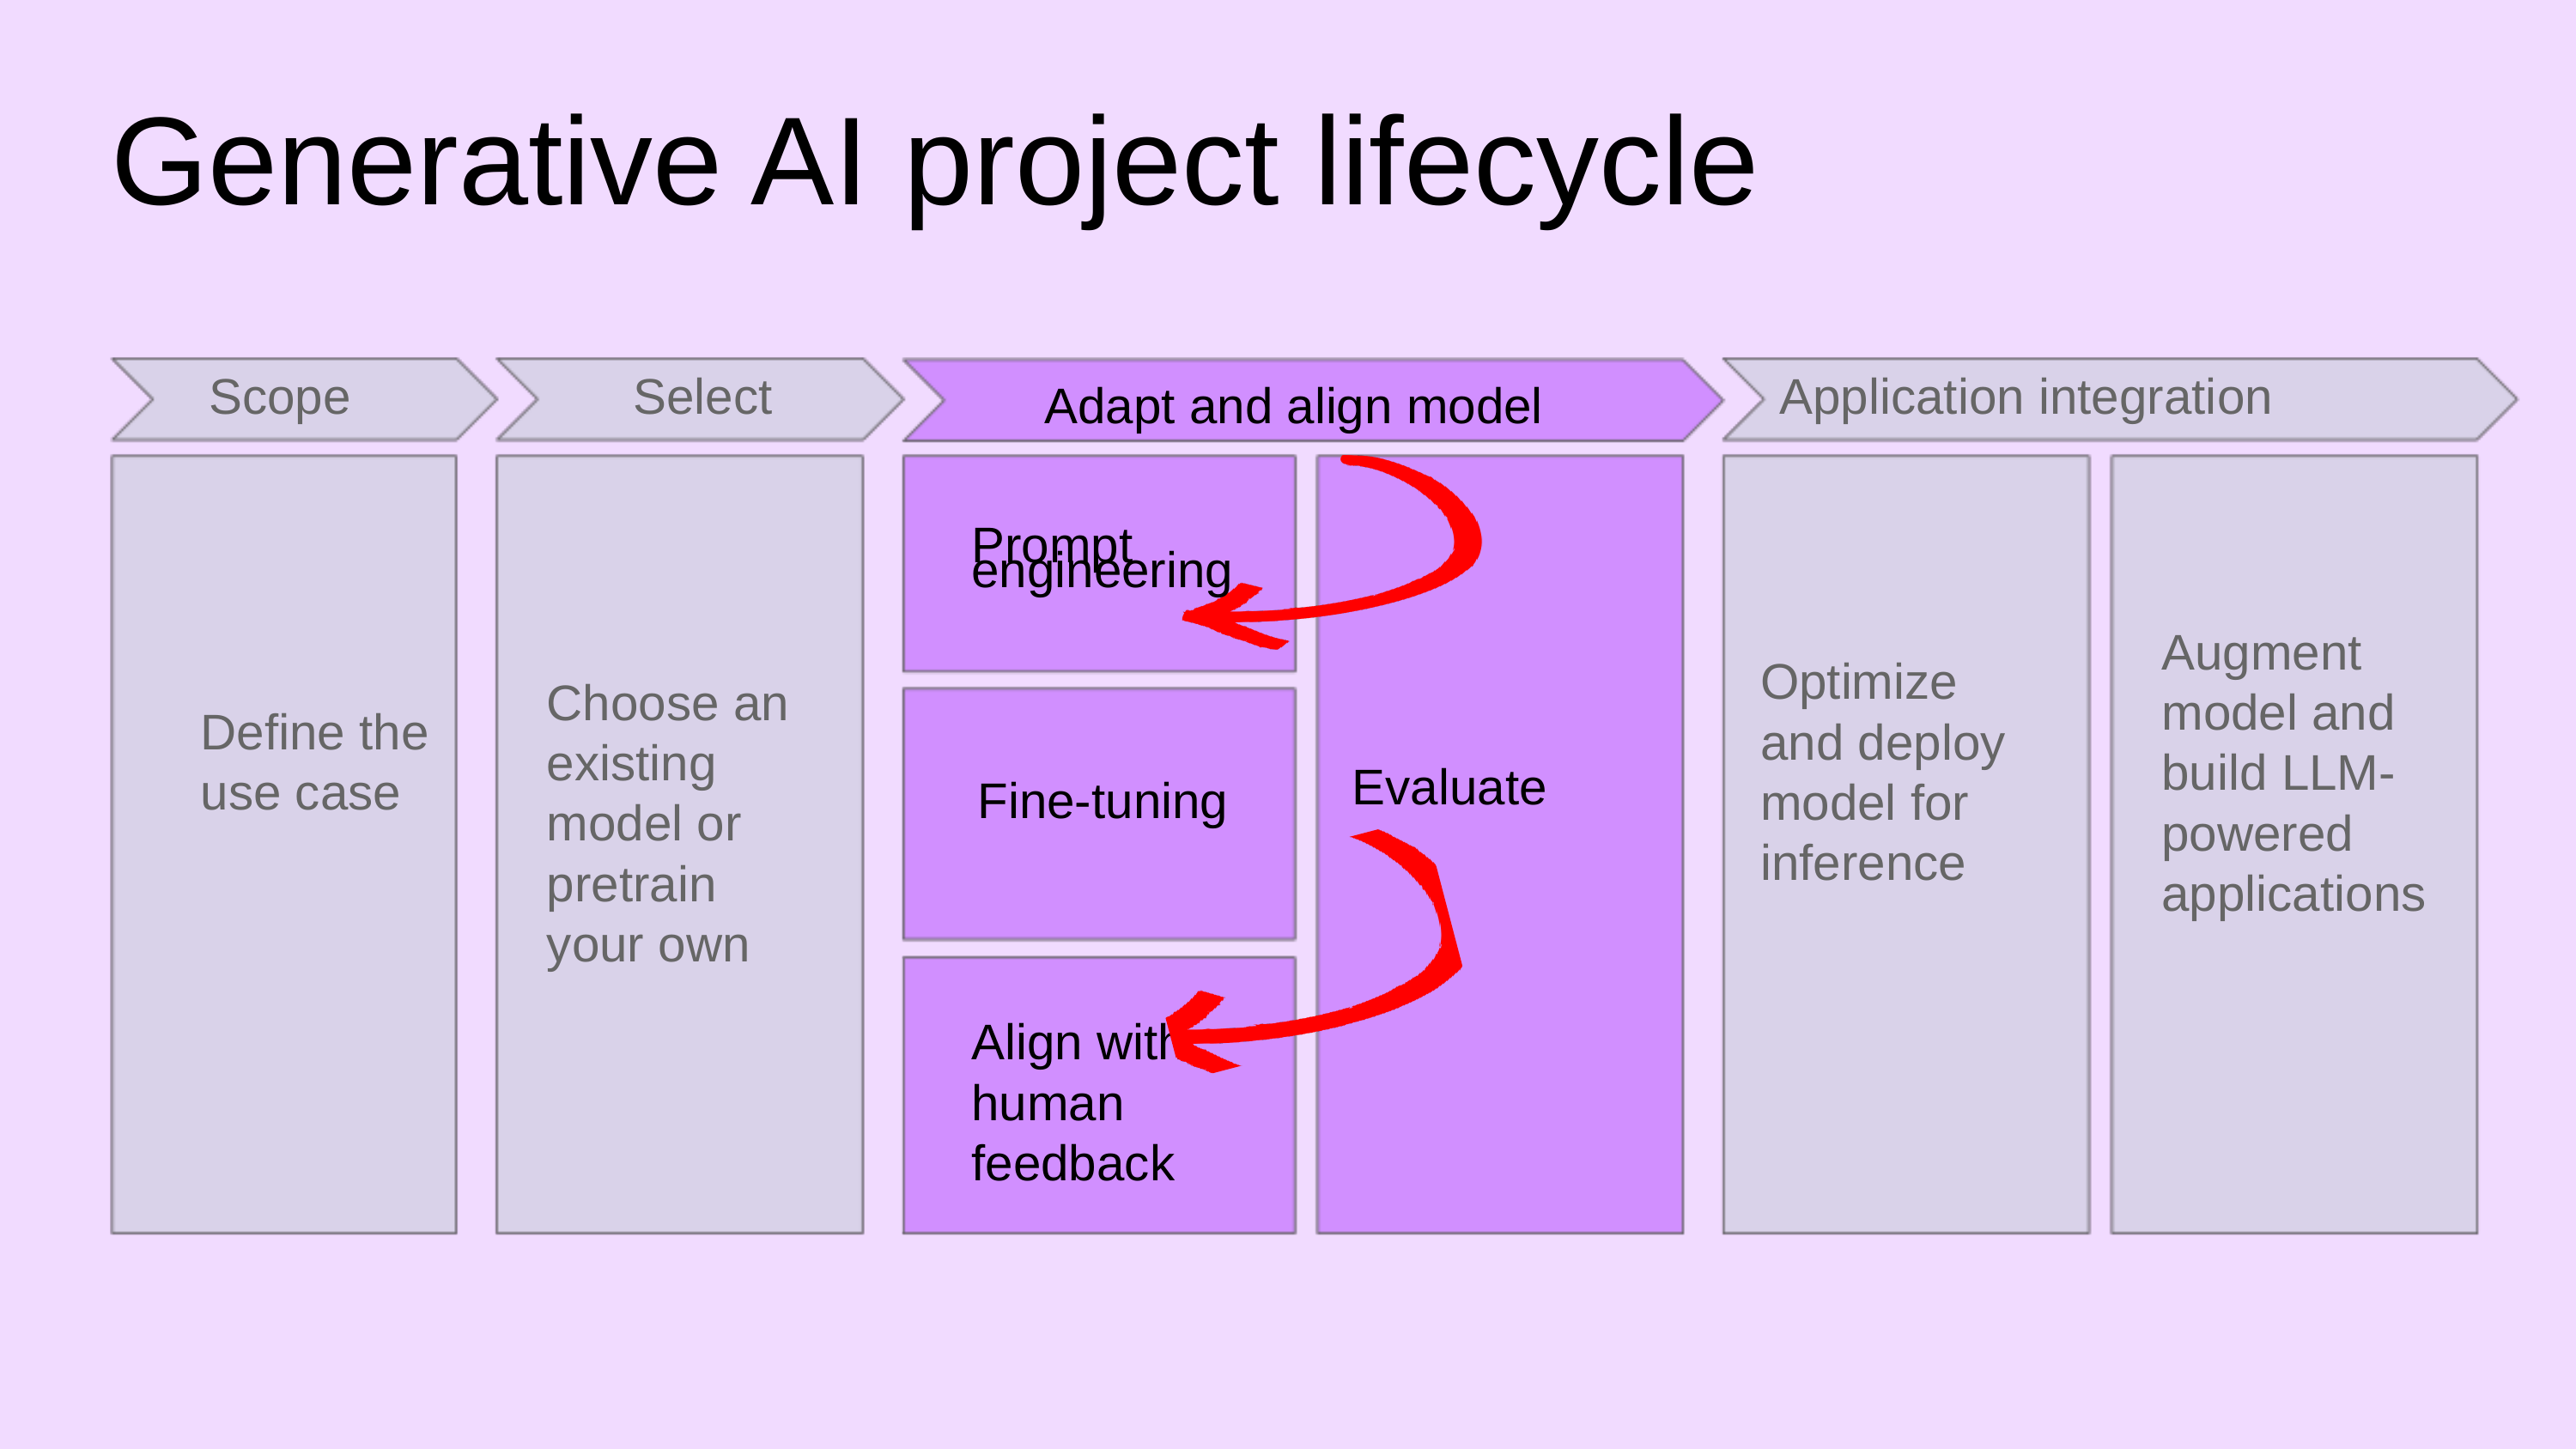

Generative AI project lifecycle
Adapt and align model

Scope
Select
Application integration

Prompt
engineering
Augment model and build LLM- powered applications
Optimize and deploy model for inference
Choose an existing model or pretrain your own
Deﬁne the use case
Evaluate
Fine-tuning

Align with human feedback